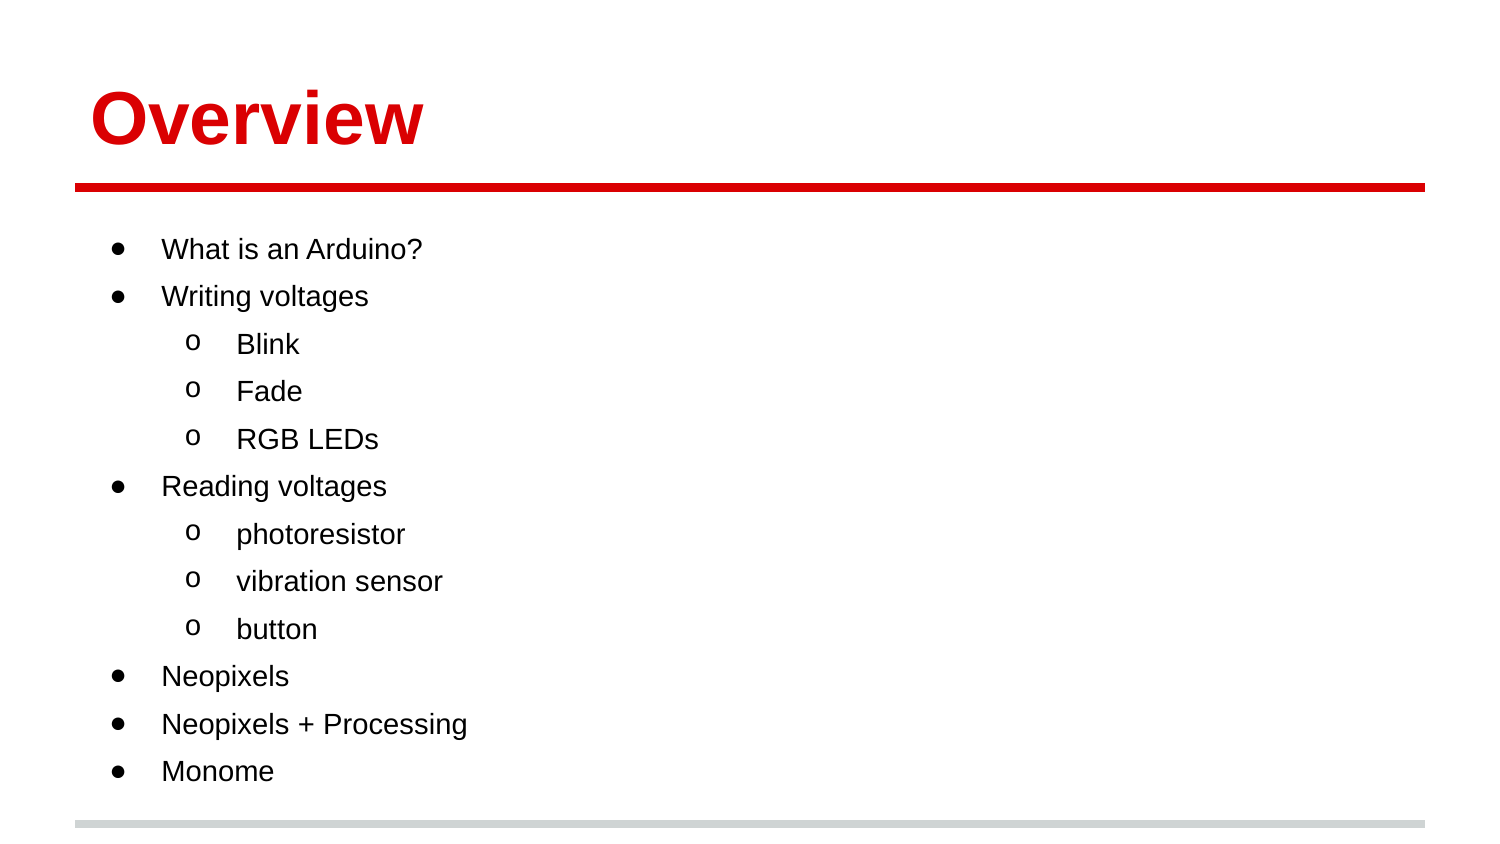

# Overview
What is an Arduino?
Writing voltages
Blink
Fade
RGB LEDs
Reading voltages
photoresistor
vibration sensor
button
Neopixels
Neopixels + Processing
Monome